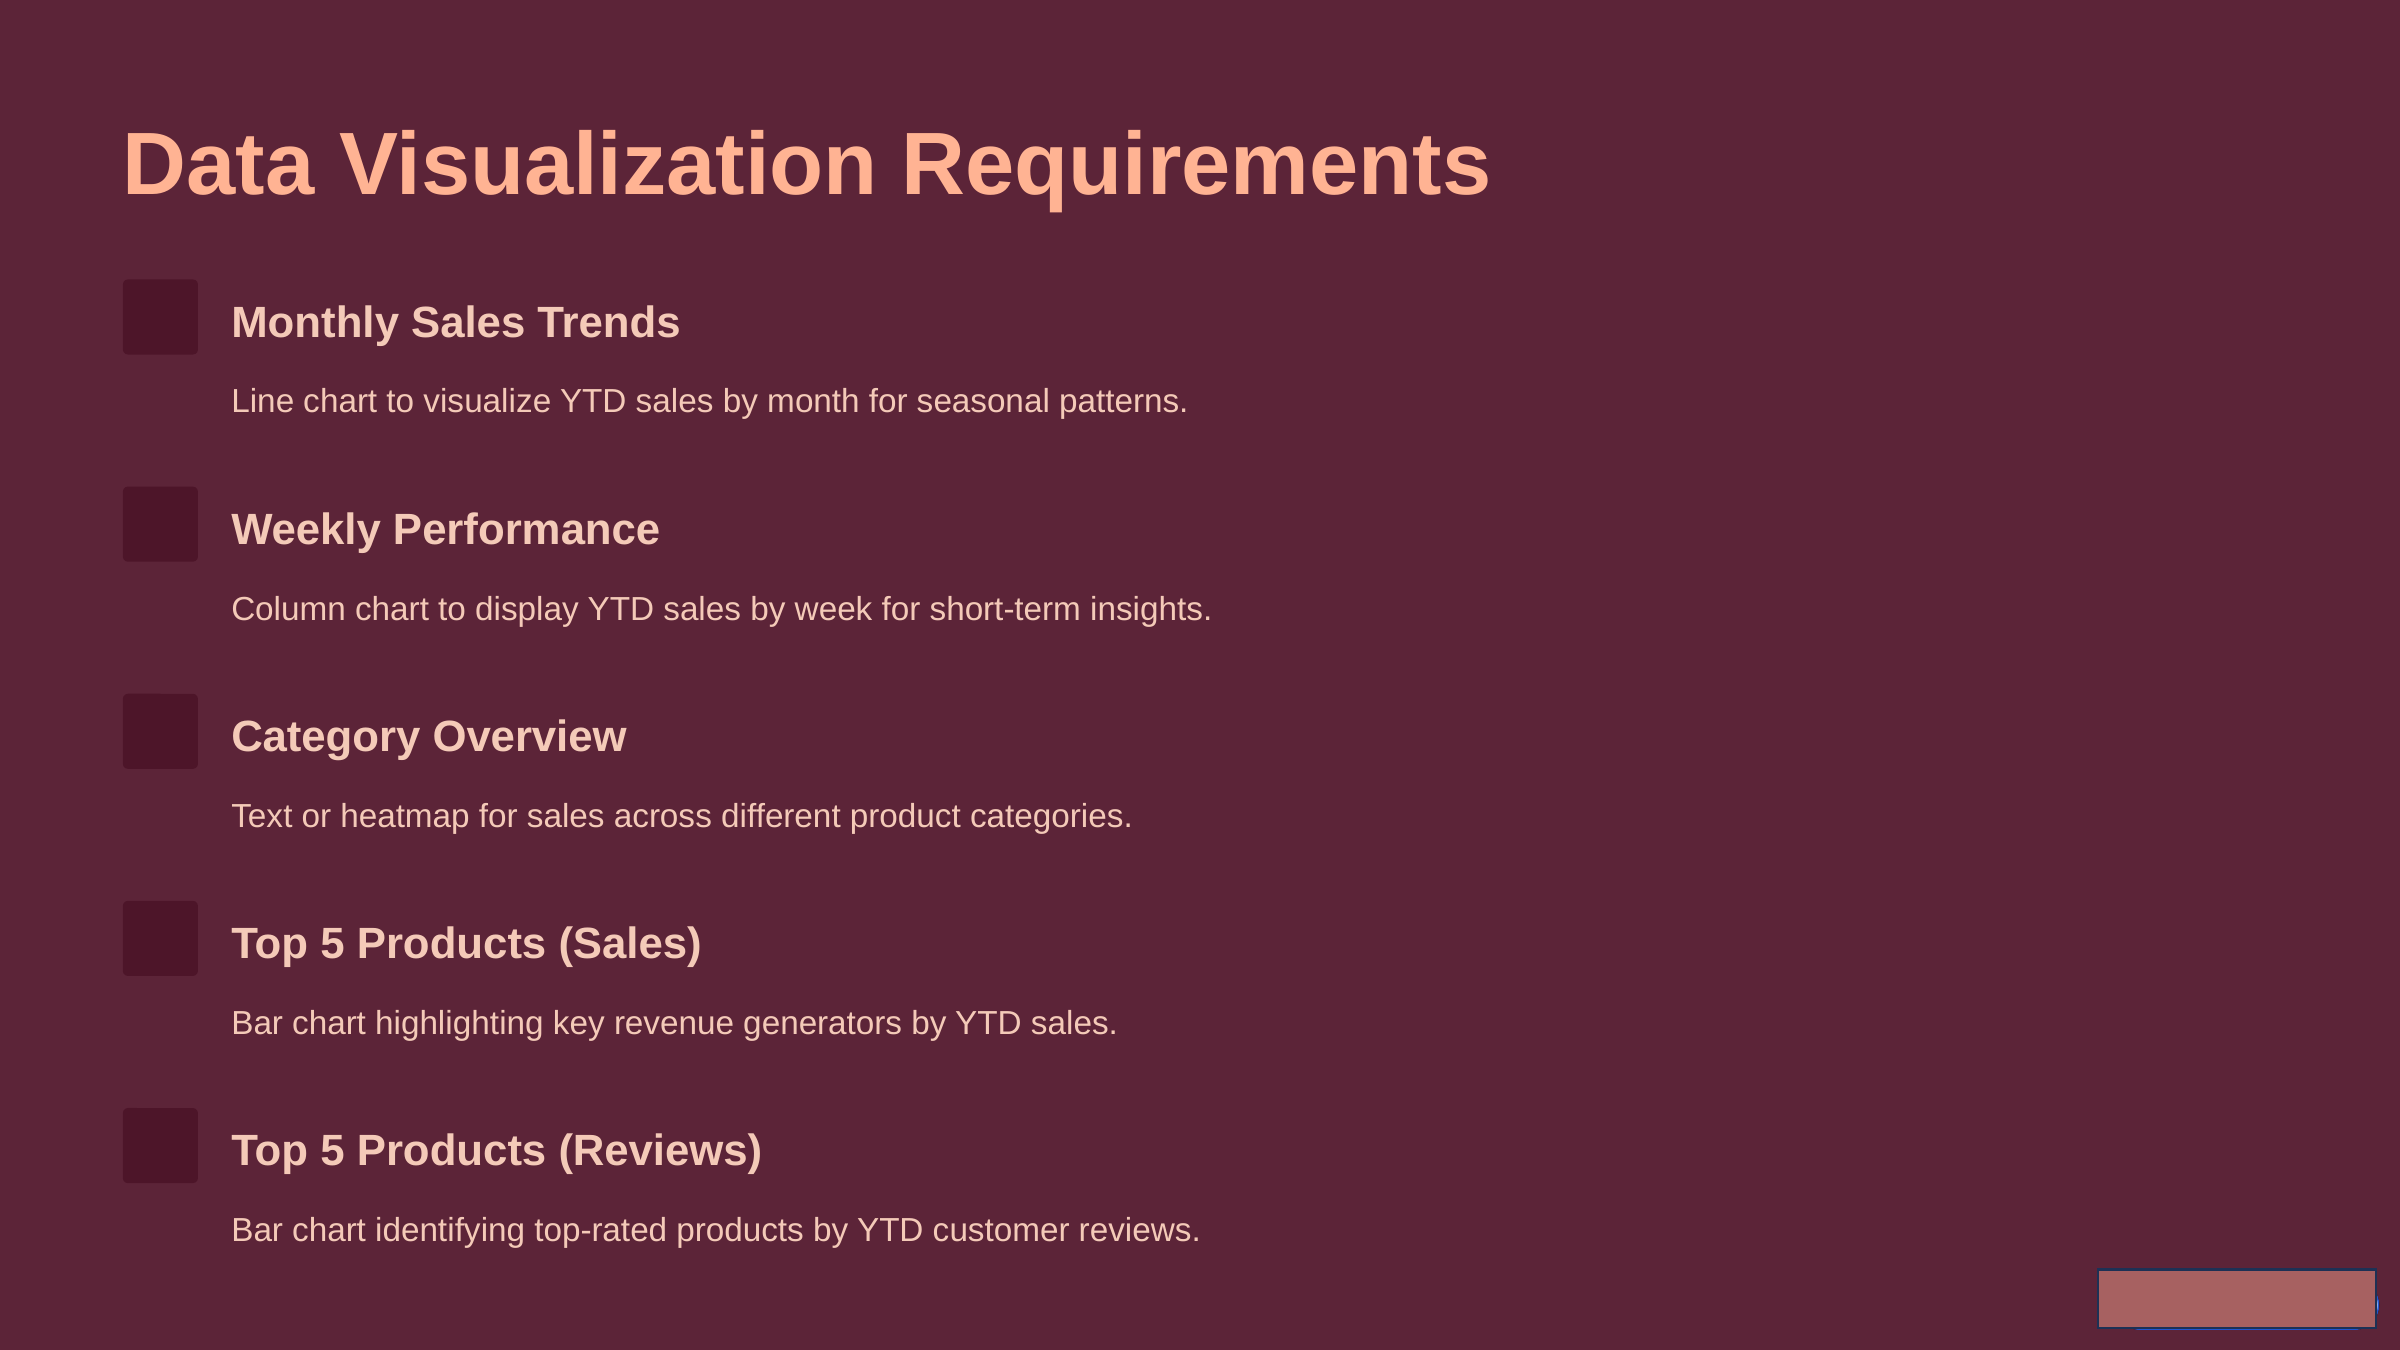

Data Visualization Requirements

Monthly Sales Trends
Line chart to visualize YTD sales by month for seasonal patterns.

Weekly Performance
Column chart to display YTD sales by week for short-term insights.

Category Overview
Text or heatmap for sales across different product categories.

Top 5 Products (Sales)
Bar chart highlighting key revenue generators by YTD sales.

Top 5 Products (Reviews)
Bar chart identifying top-rated products by YTD customer reviews.